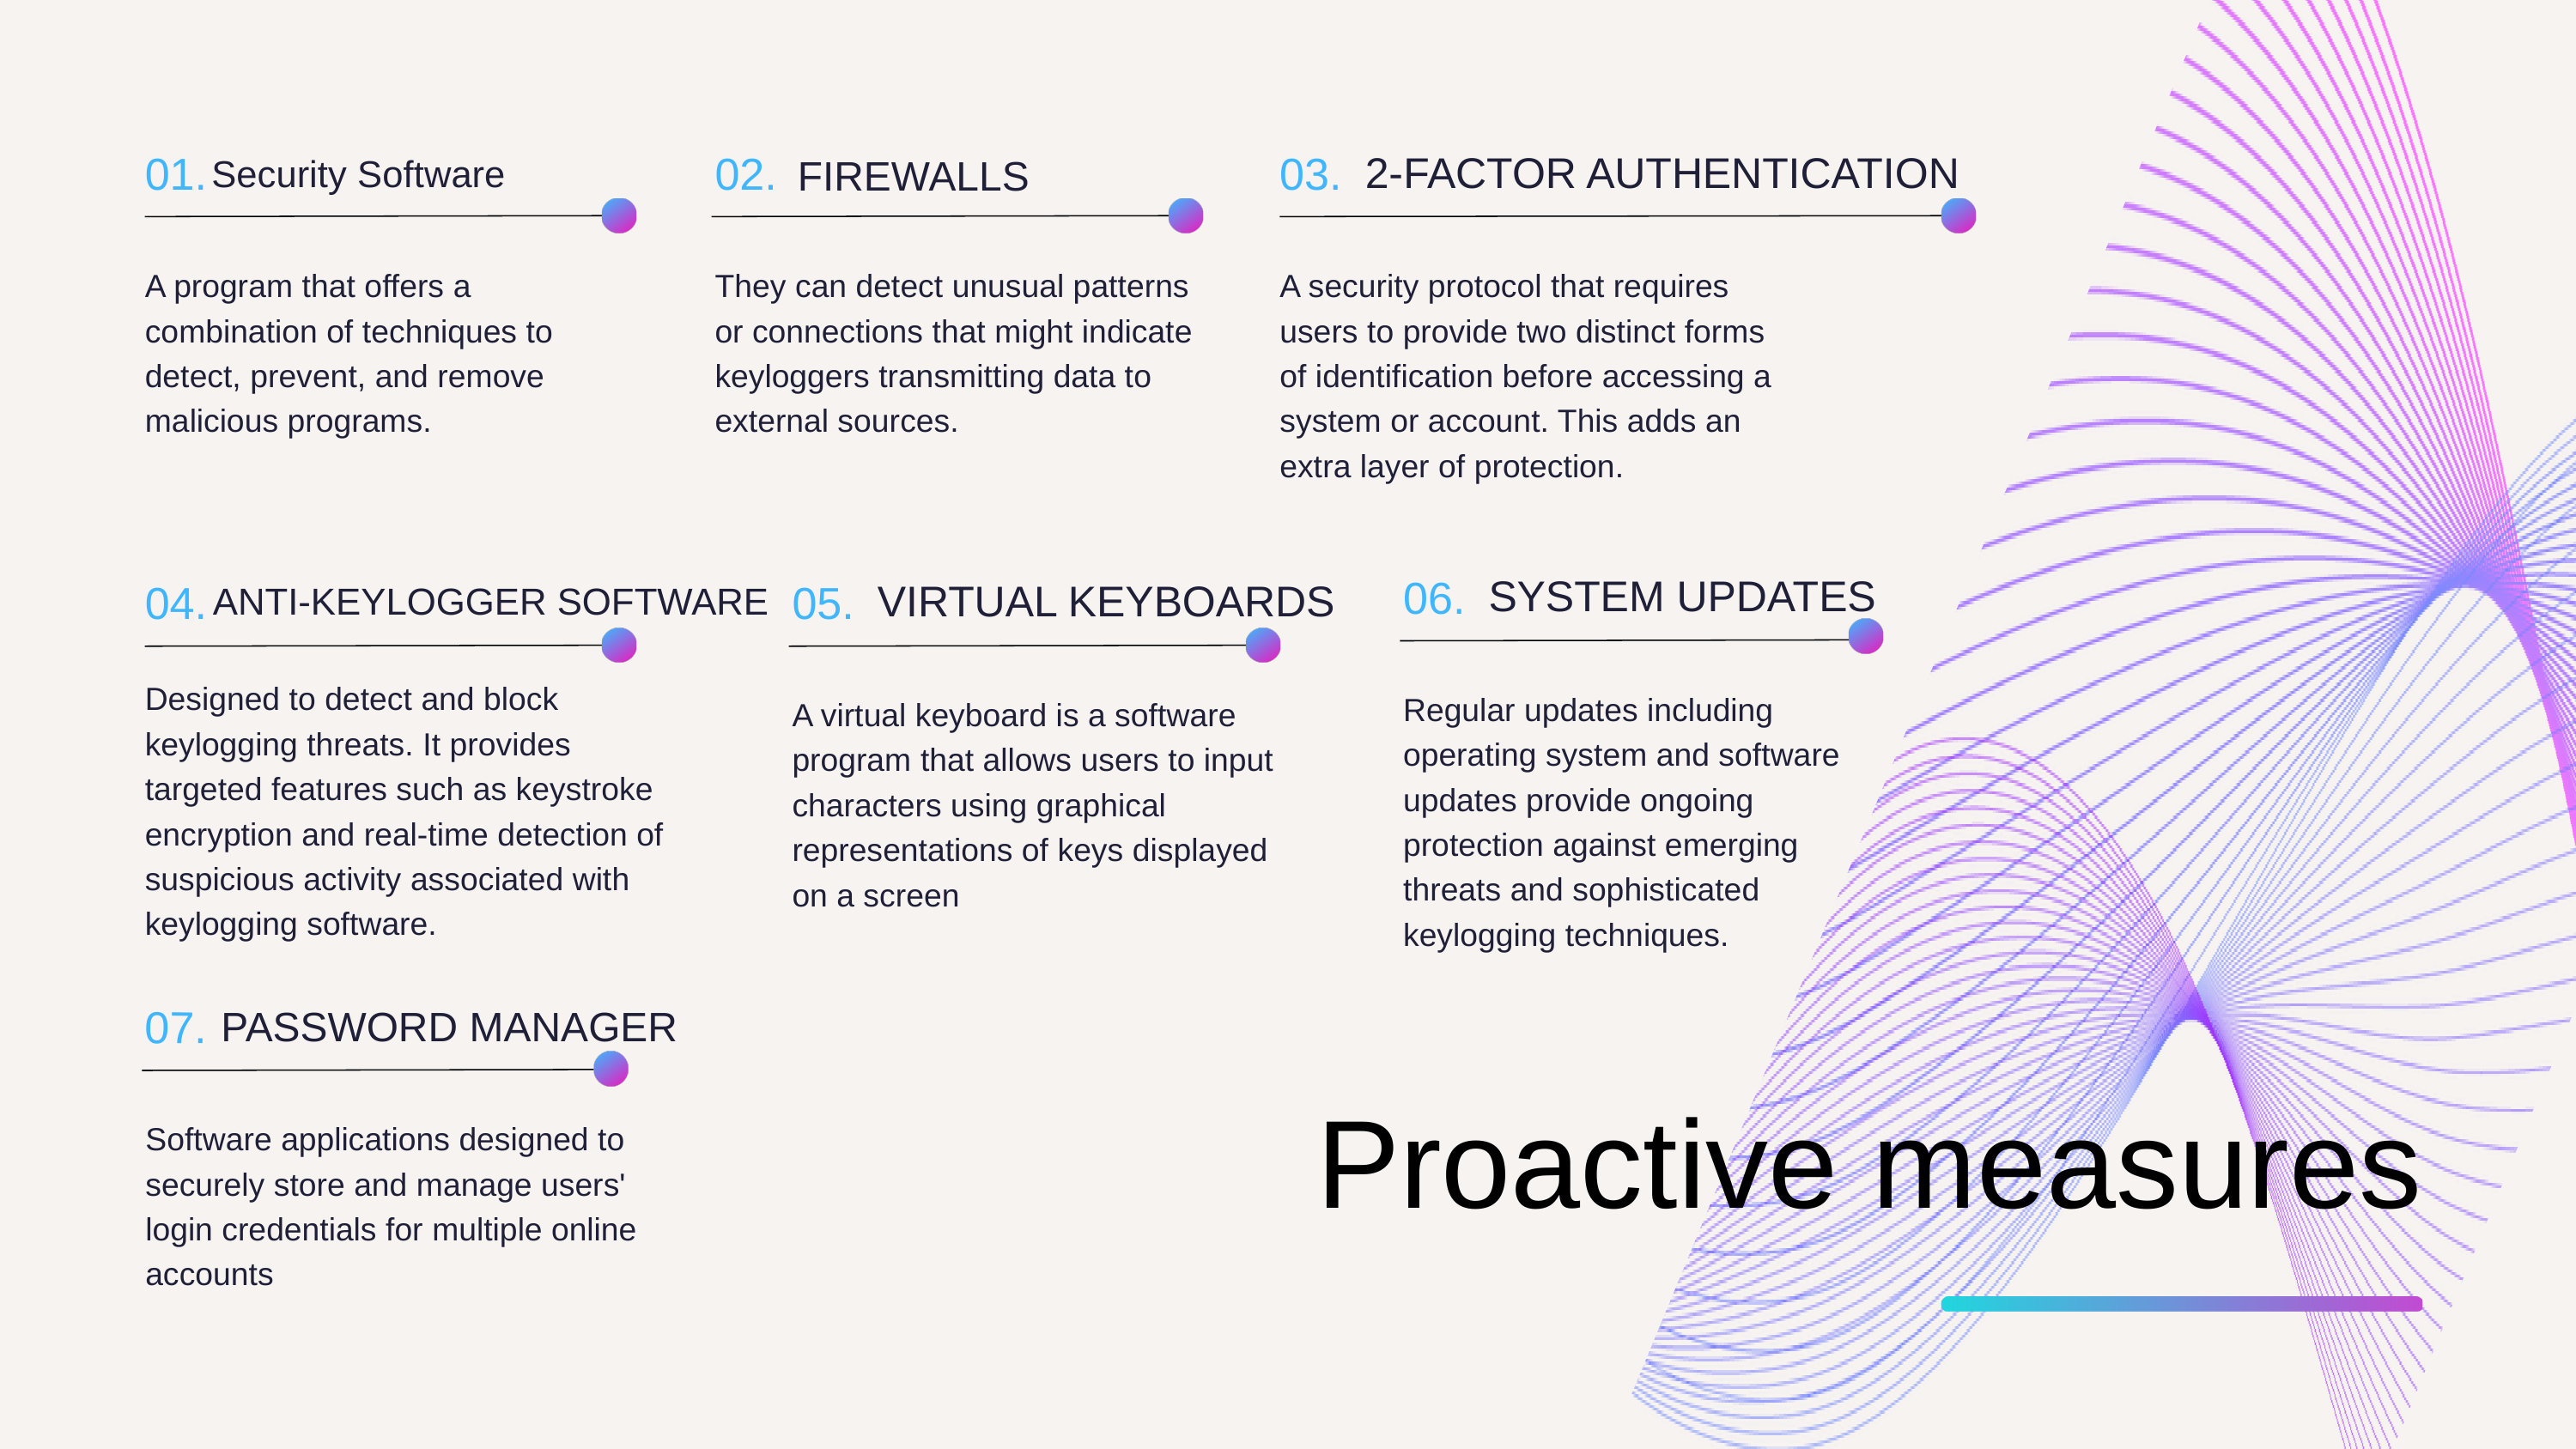

01.
02.
03.
2-FACTOR AUTHENTICATION
FIREWALLS
Security Software

A program that offers a combination of techniques to detect, prevent, and remove malicious programs.
They can detect unusual patterns or connections that might indicate keyloggers transmitting data to external sources.

A security protocol that requires users to provide two distinct forms of identification before accessing a system or account. This adds an extra layer of protection.

06.
SYSTEM UPDATES
04.
05.
VIRTUAL KEYBOARDS
ANTI-KEYLOGGER SOFTWARE

Designed to detect and block keylogging threats. It provides targeted features such as keystroke encryption and real-time detection of suspicious activity associated with keylogging software.

Regular updates including operating system and software updates provide ongoing protection against emerging threats and sophisticated keylogging techniques.
A virtual keyboard is a software program that allows users to input characters using graphical representations of keys displayed on a screen
07.
PASSWORD MANAGER

Proactive measures

Software applications designed to securely store and manage users' login credentials for multiple online accounts